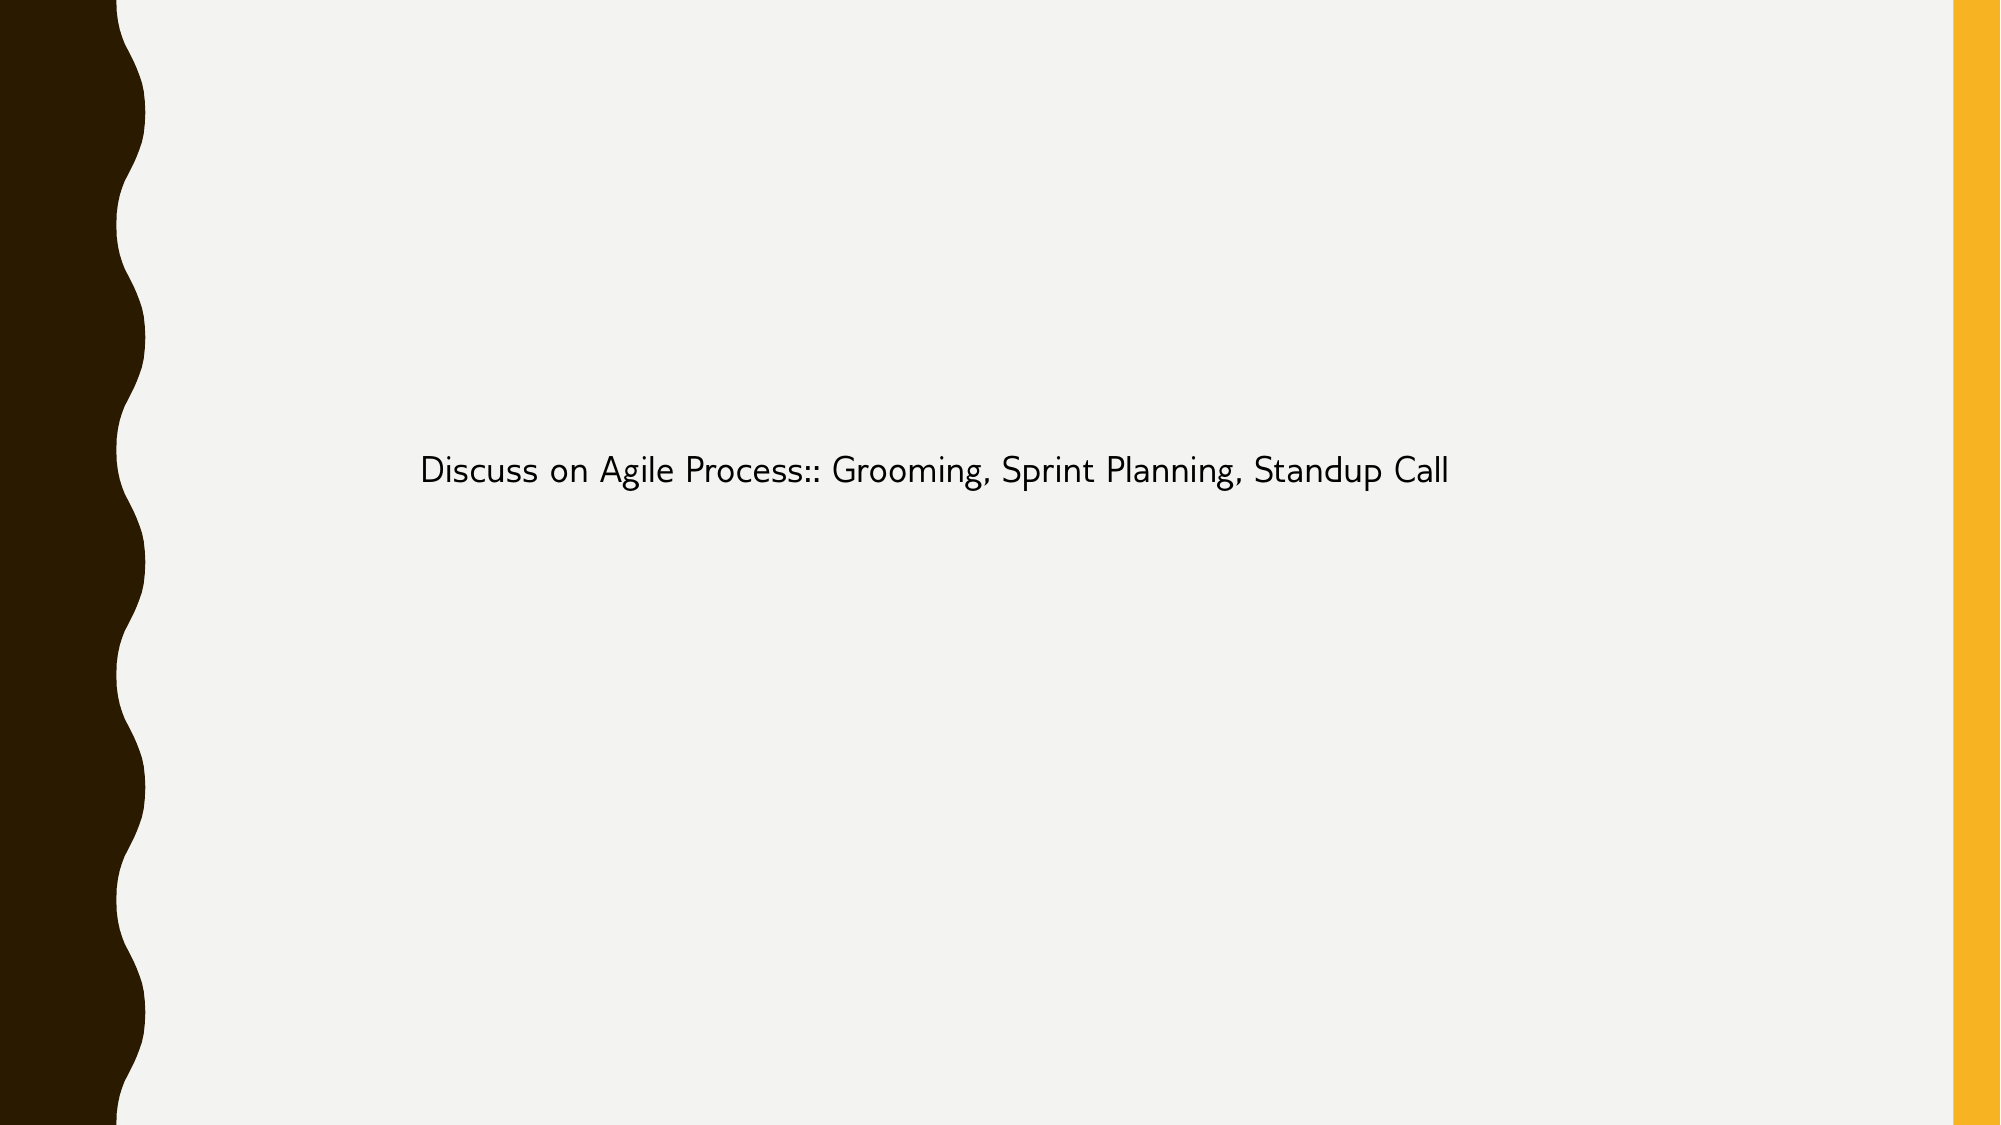

Discuss on Agile Process:: Grooming, Sprint Planning, Standup Call